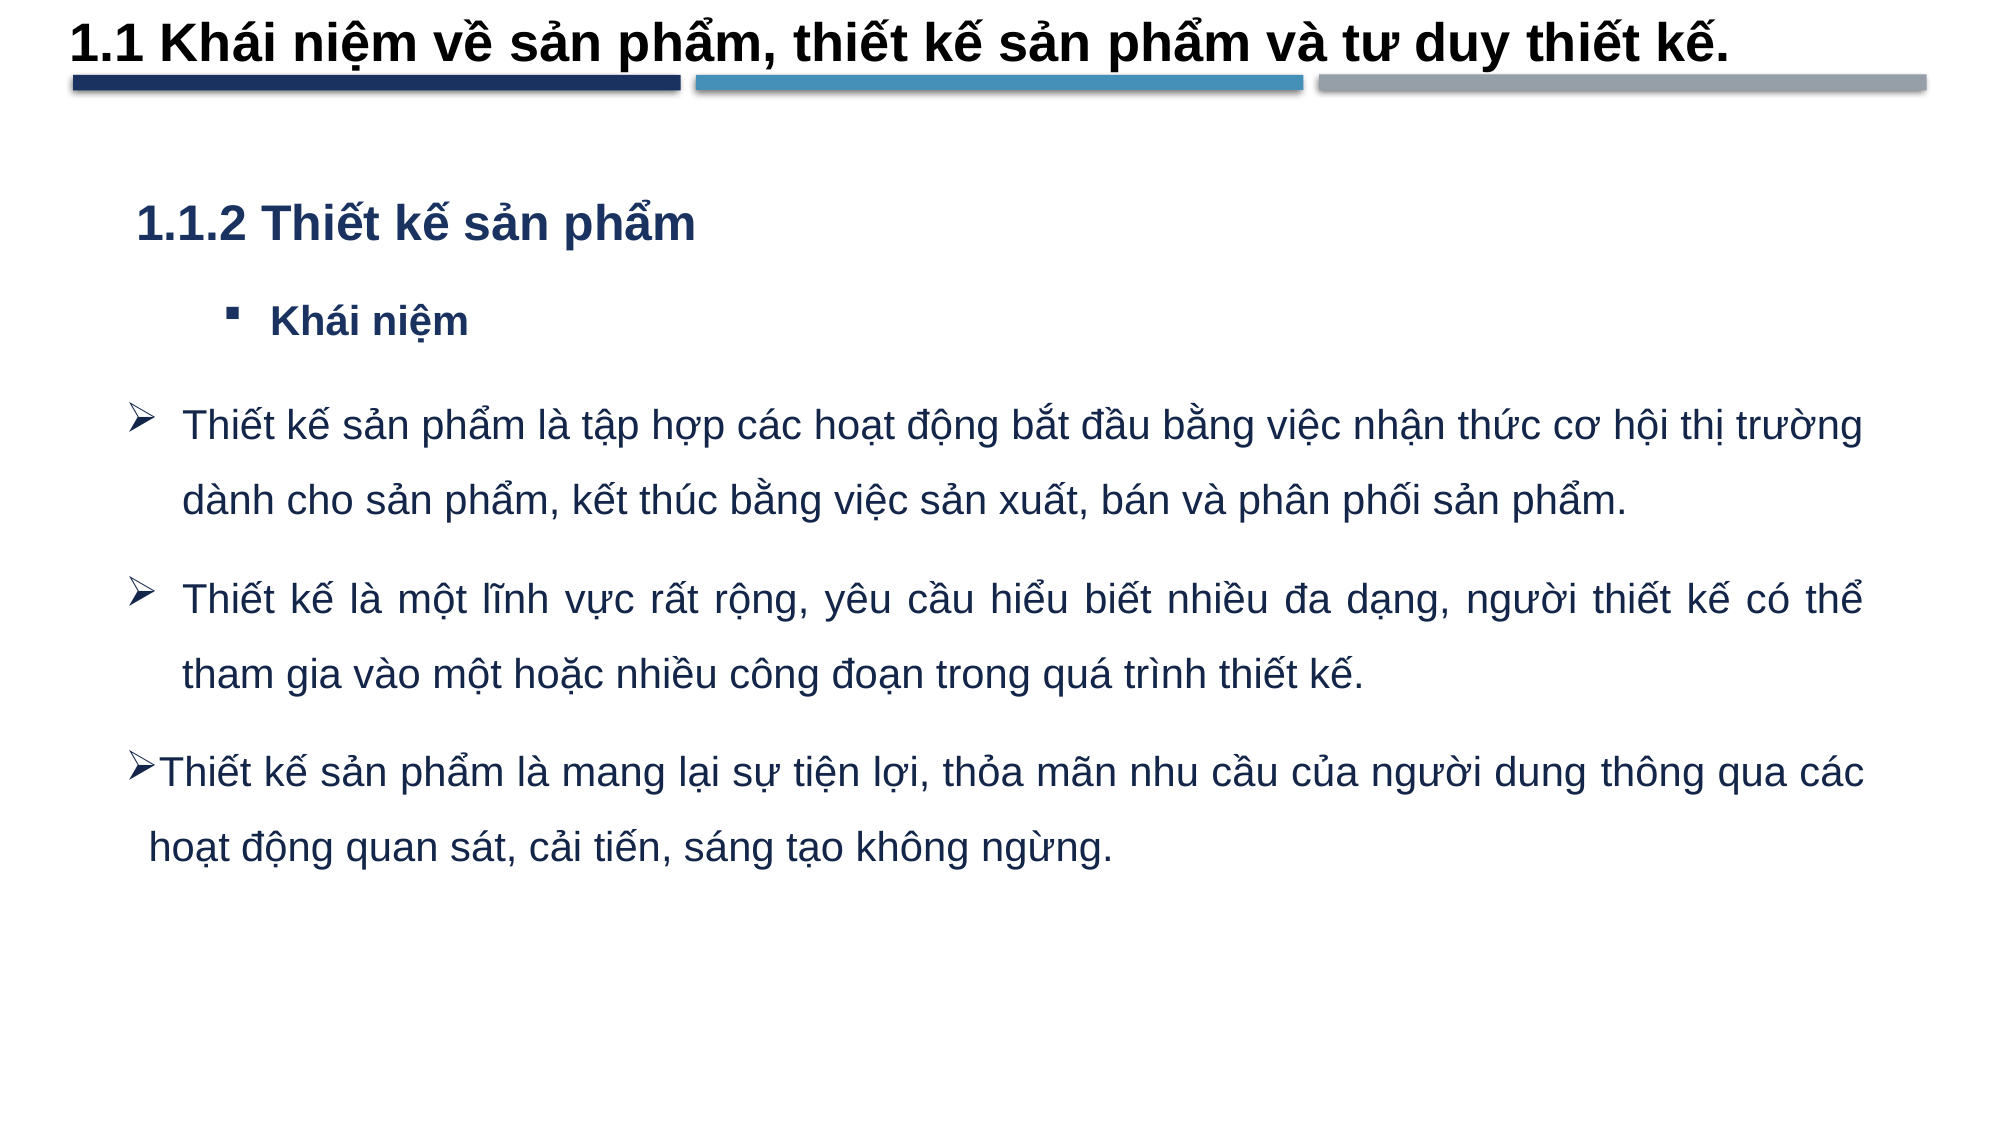

1.1 Khái niệm về sản phẩm, thiết kế sản phẩm và tư duy thiết kế.
1.1.2 Thiết kế sản phẩm
Khái niệm
Thiết kế sản phẩm là tập hợp các hoạt động bắt đầu bằng việc nhận thức cơ hội thị trường dành cho sản phẩm, kết thúc bằng việc sản xuất, bán và phân phối sản phẩm.
Thiết kế là một lĩnh vực rất rộng, yêu cầu hiểu biết nhiều đa dạng, người thiết kế có thể tham gia vào một hoặc nhiều công đoạn trong quá trình thiết kế.
Thiết kế sản phẩm là mang lại sự tiện lợi, thỏa mãn nhu cầu của người dung thông qua các hoạt động quan sát, cải tiến, sáng tạo không ngừng.